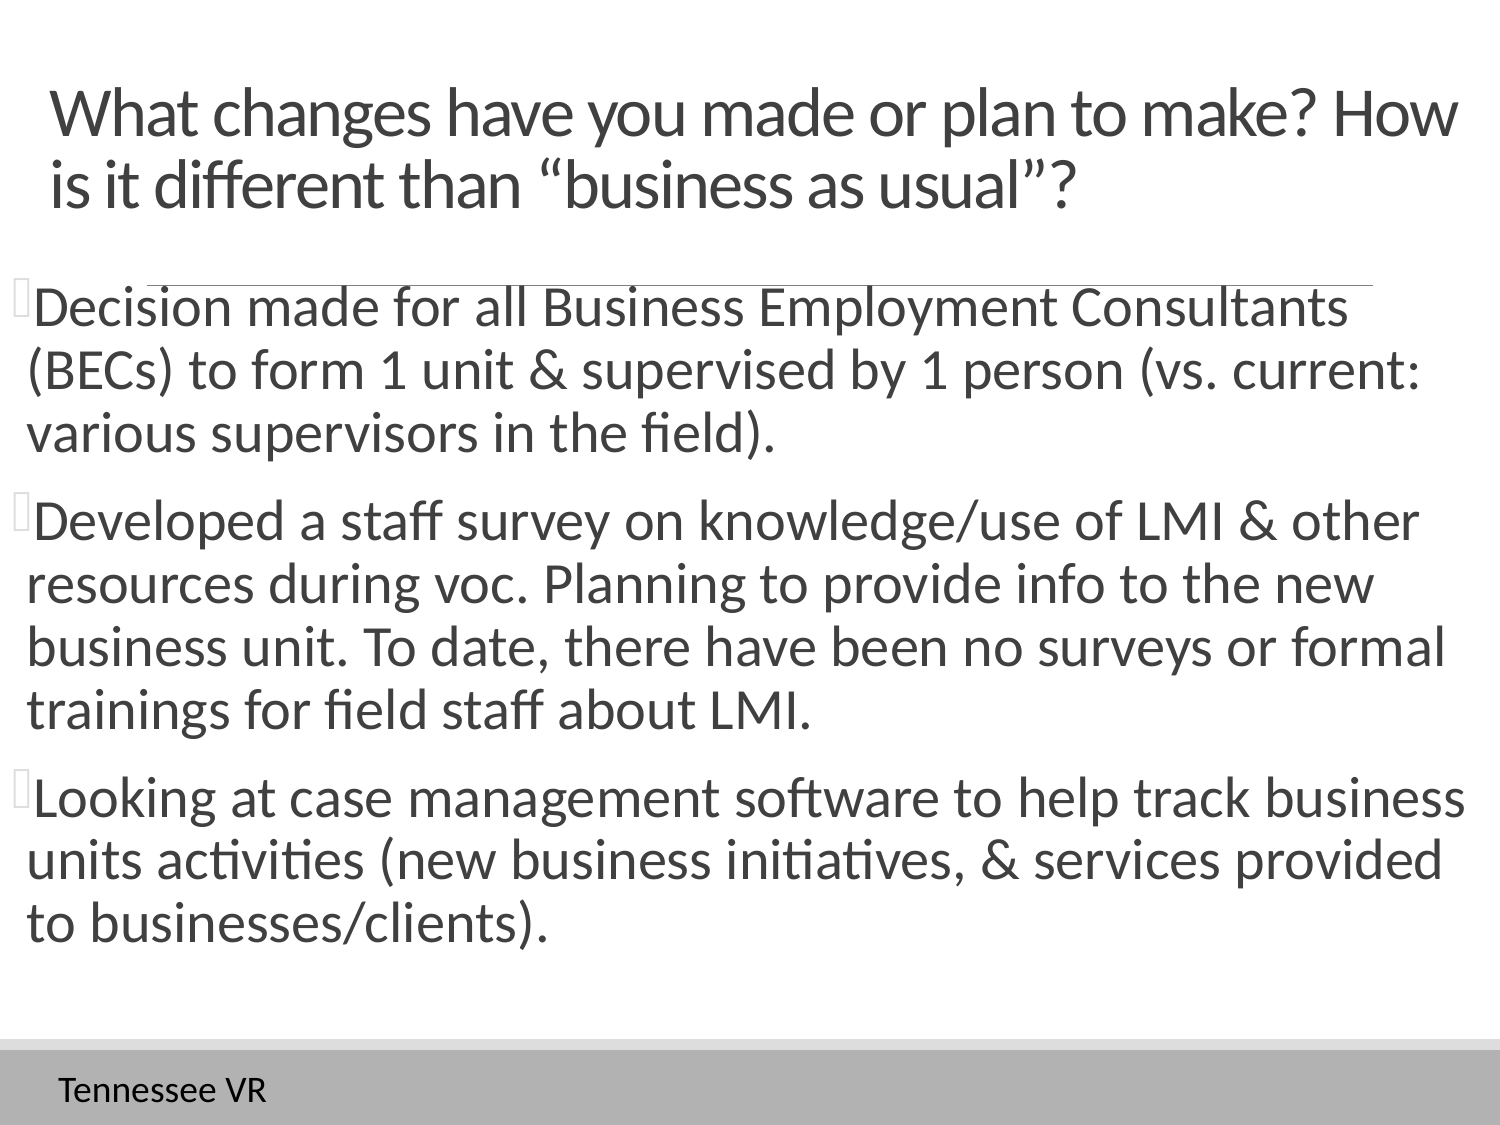

# What changes have you made or plan to make? How is it different than “business as usual”?
Decision made for all Business Employment Consultants (BECs) to form 1 unit & supervised by 1 person (vs. current: various supervisors in the field).
Developed a staff survey on knowledge/use of LMI & other resources during voc. Planning to provide info to the new business unit. To date, there have been no surveys or formal trainings for field staff about LMI.
Looking at case management software to help track business units activities (new business initiatives, & services provided to businesses/clients).
Tennessee VR
41